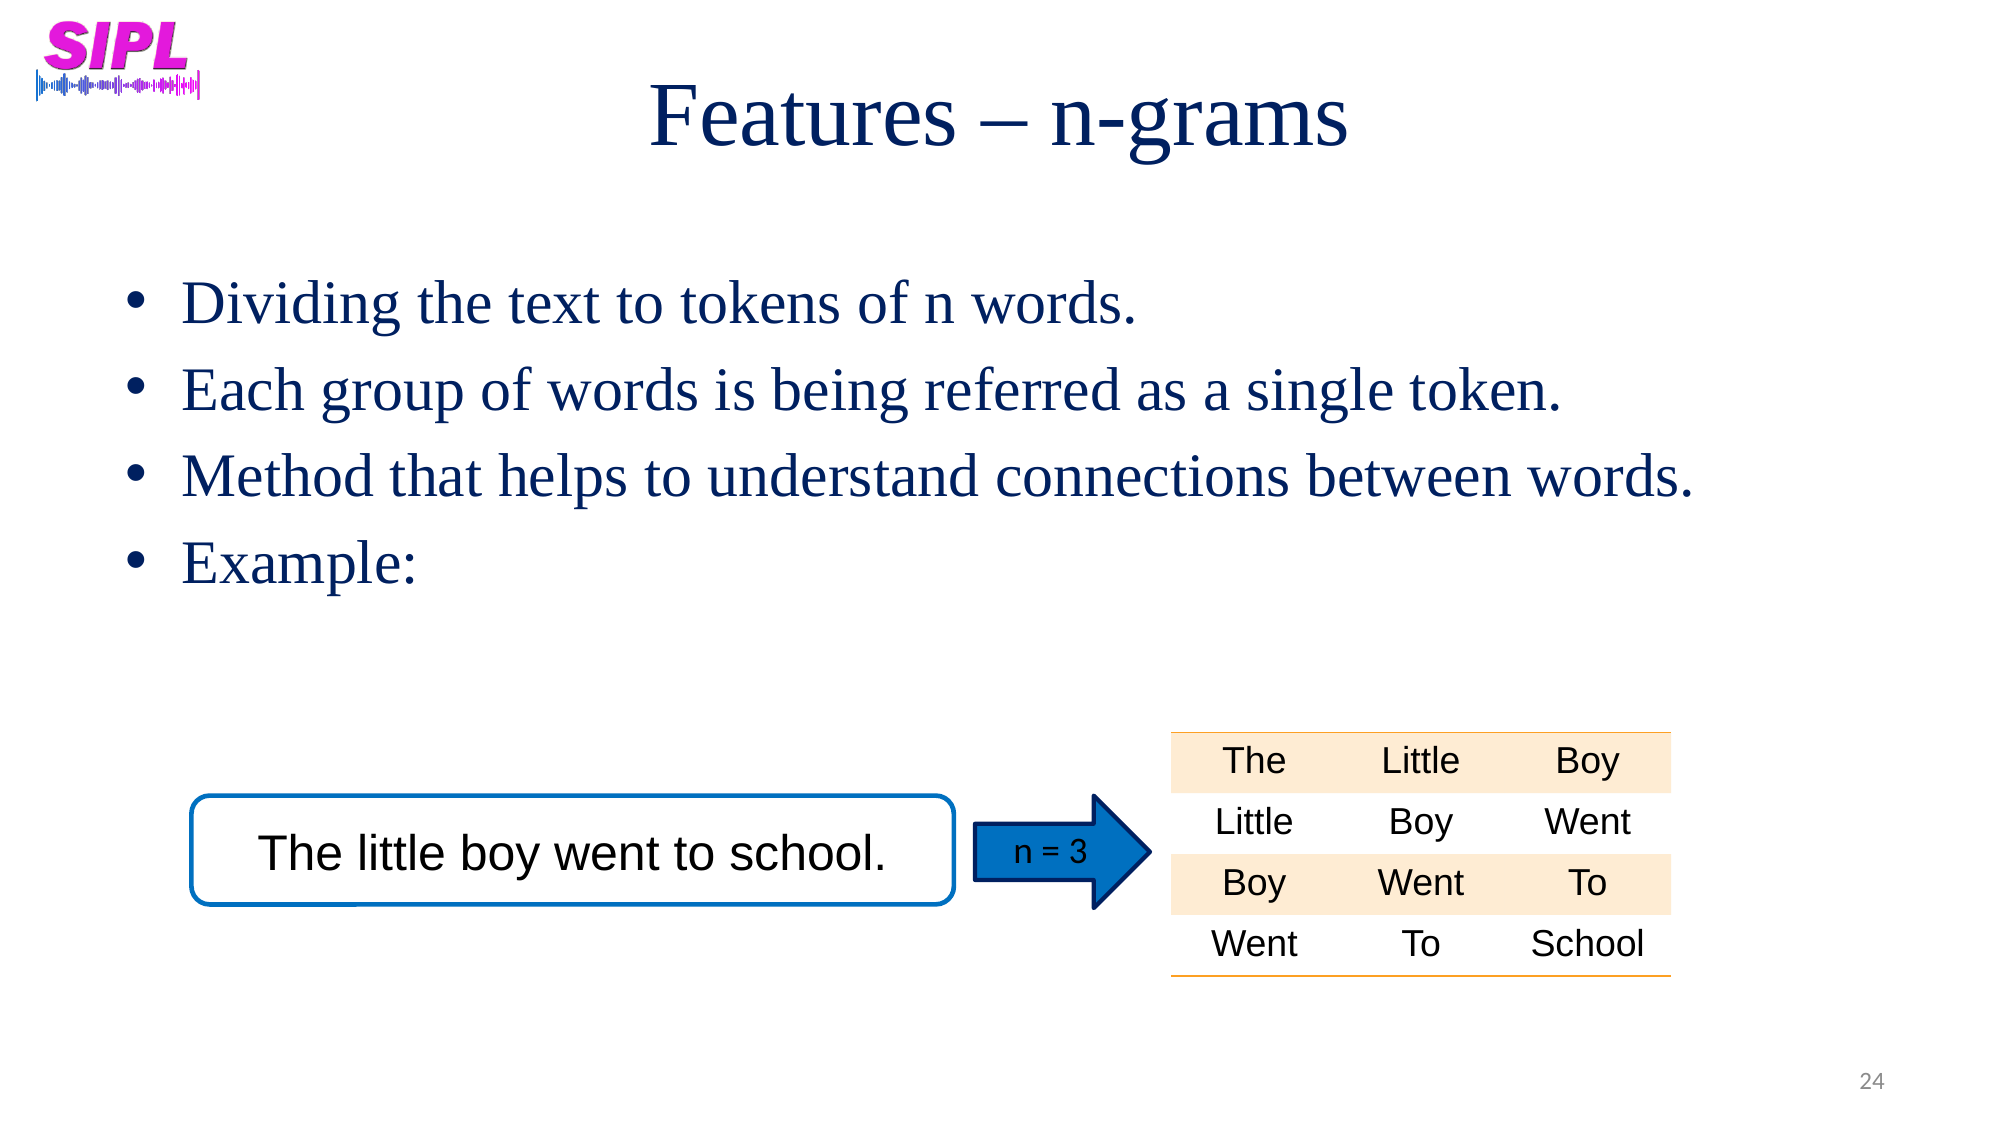

# Features – n-grams
Dividing the text to tokens of n words.
Each group of words is being referred as a single token.
Method that helps to understand connections between words.
Example:
| The | Little | Boy |
| --- | --- | --- |
| Little | Boy | Went |
| Boy | Went | To |
| Went | To | School |

The little boy went to school.
n = 3
24